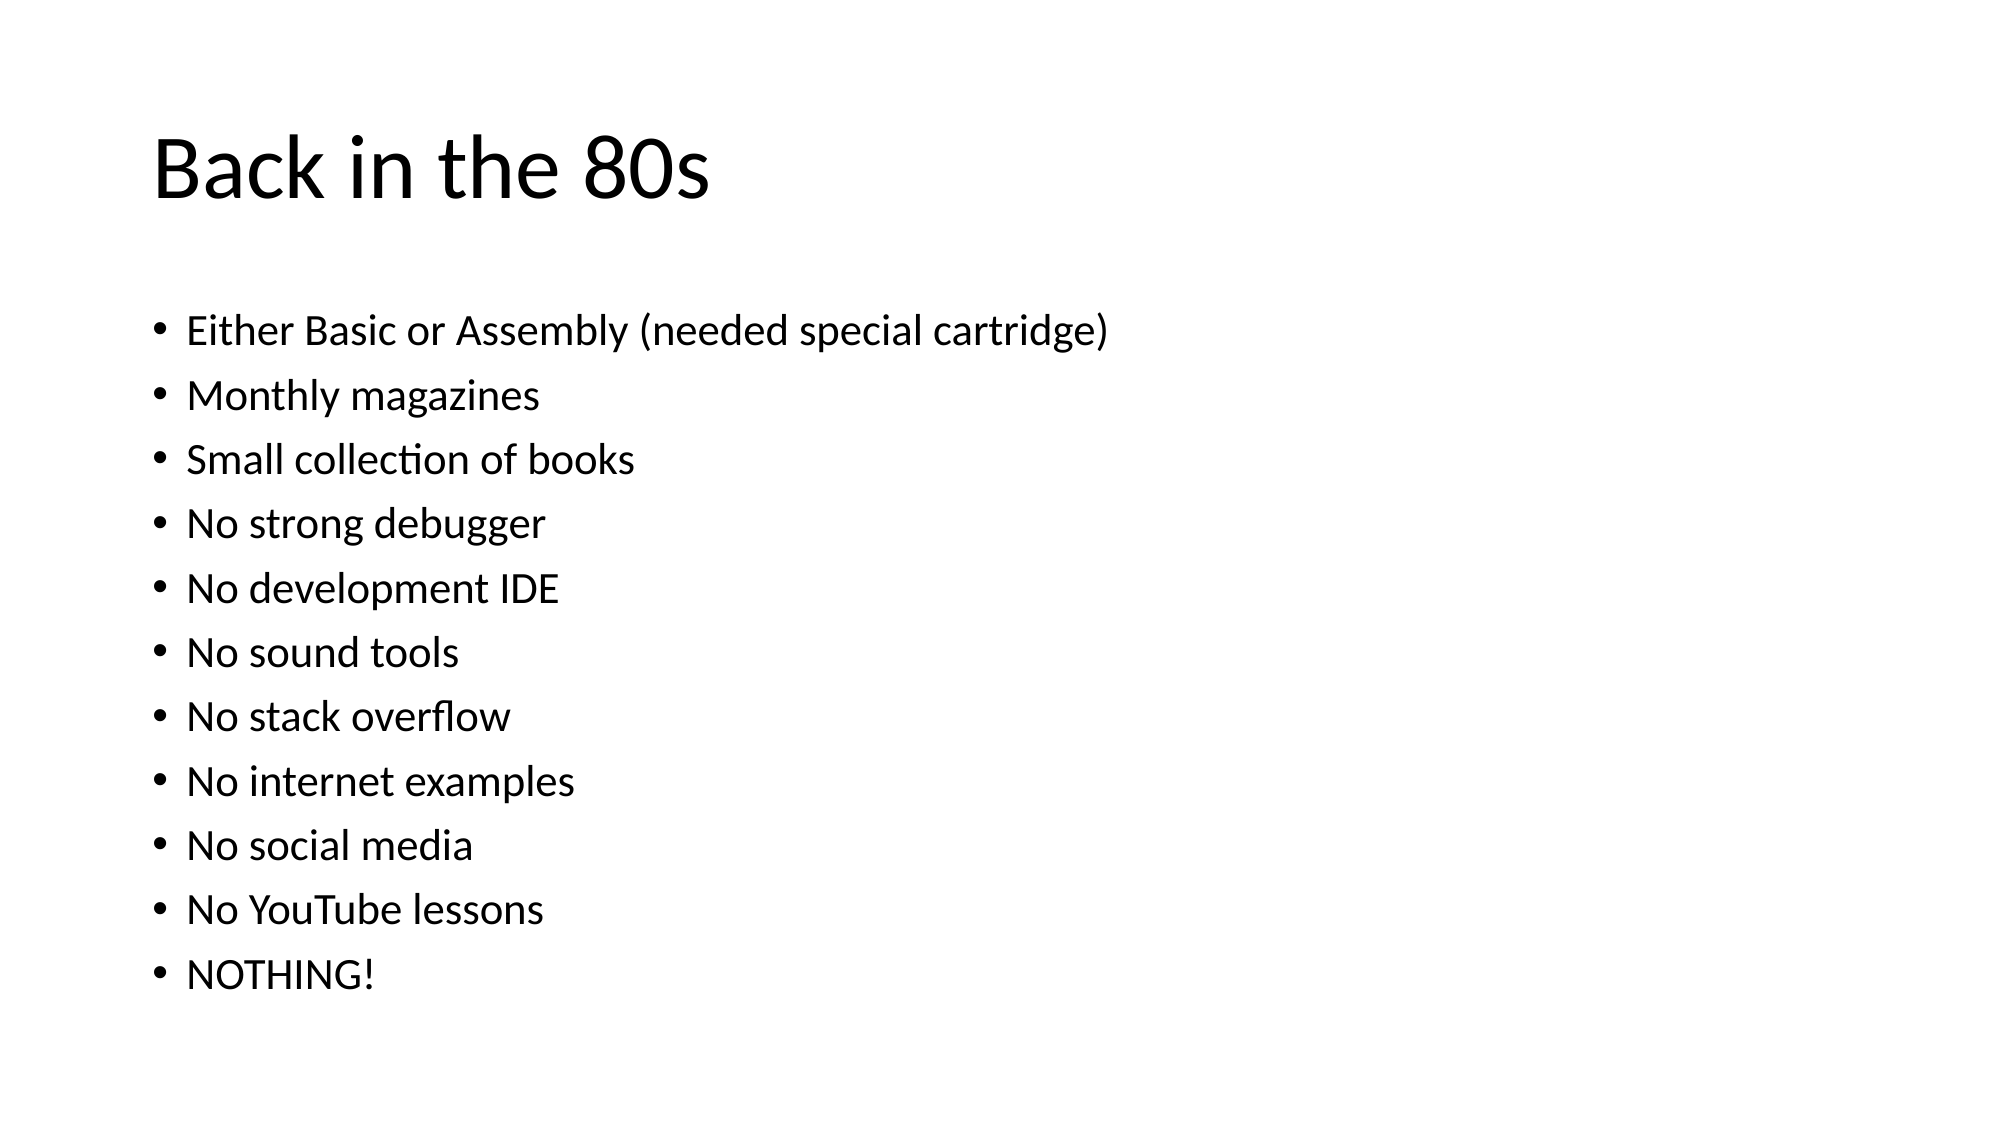

# Back in the 80s
Either Basic or Assembly (needed special cartridge)
Monthly magazines
Small collection of books
No strong debugger
No development IDE
No sound tools
No stack overflow
No internet examples
No social media
No YouTube lessons
NOTHING!